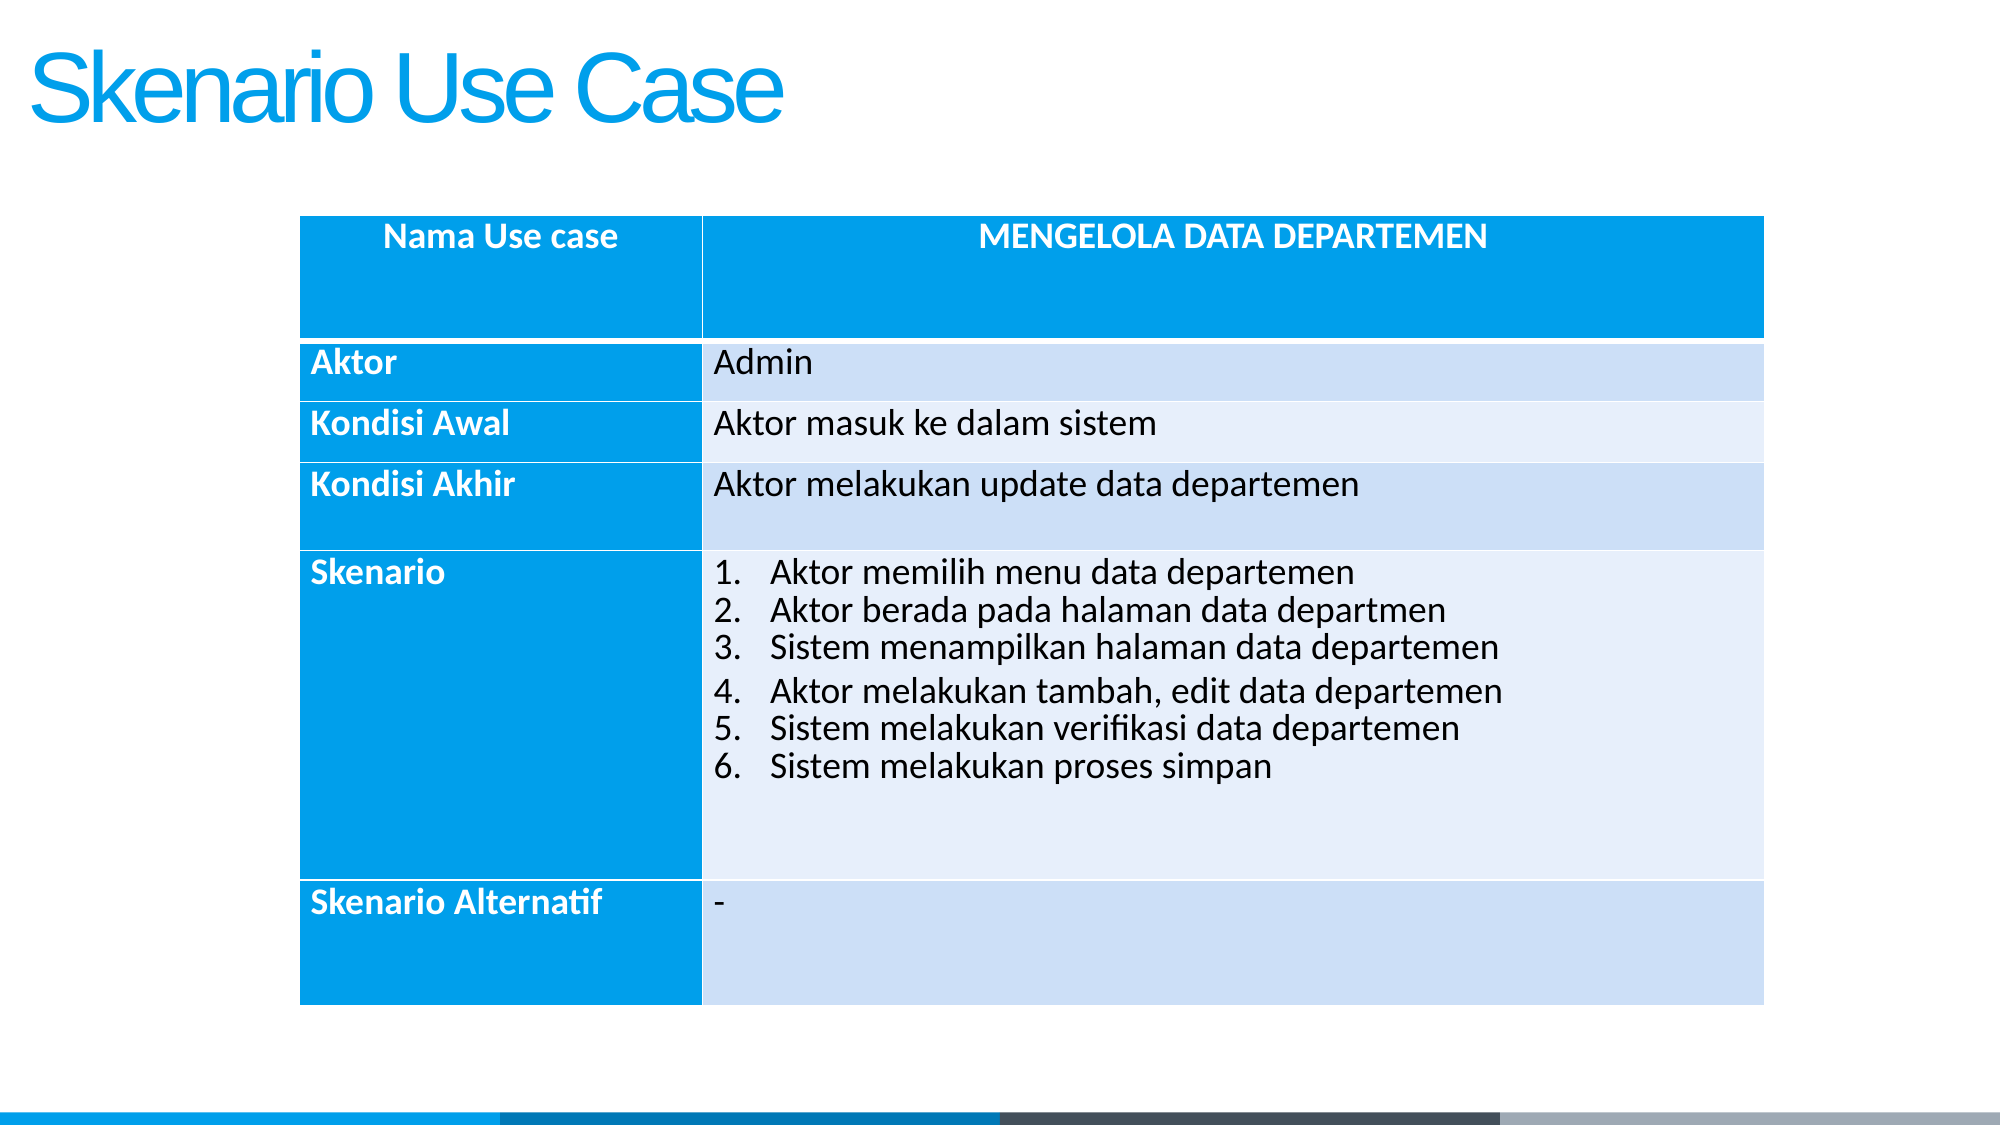

Skenario Use Case
| Nama Use case | MENGELOLA DATA DEPARTEMEN |
| --- | --- |
| Aktor | Admin |
| Kondisi Awal | Aktor masuk ke dalam sistem |
| Kondisi Akhir | Aktor melakukan update data departemen |
| Skenario | Aktor memilih menu data departemen Aktor berada pada halaman data departmen Sistem menampilkan halaman data departemen Aktor melakukan tambah, edit data departemen Sistem melakukan verifikasi data departemen Sistem melakukan proses simpan |
| Skenario Alternatif | - |